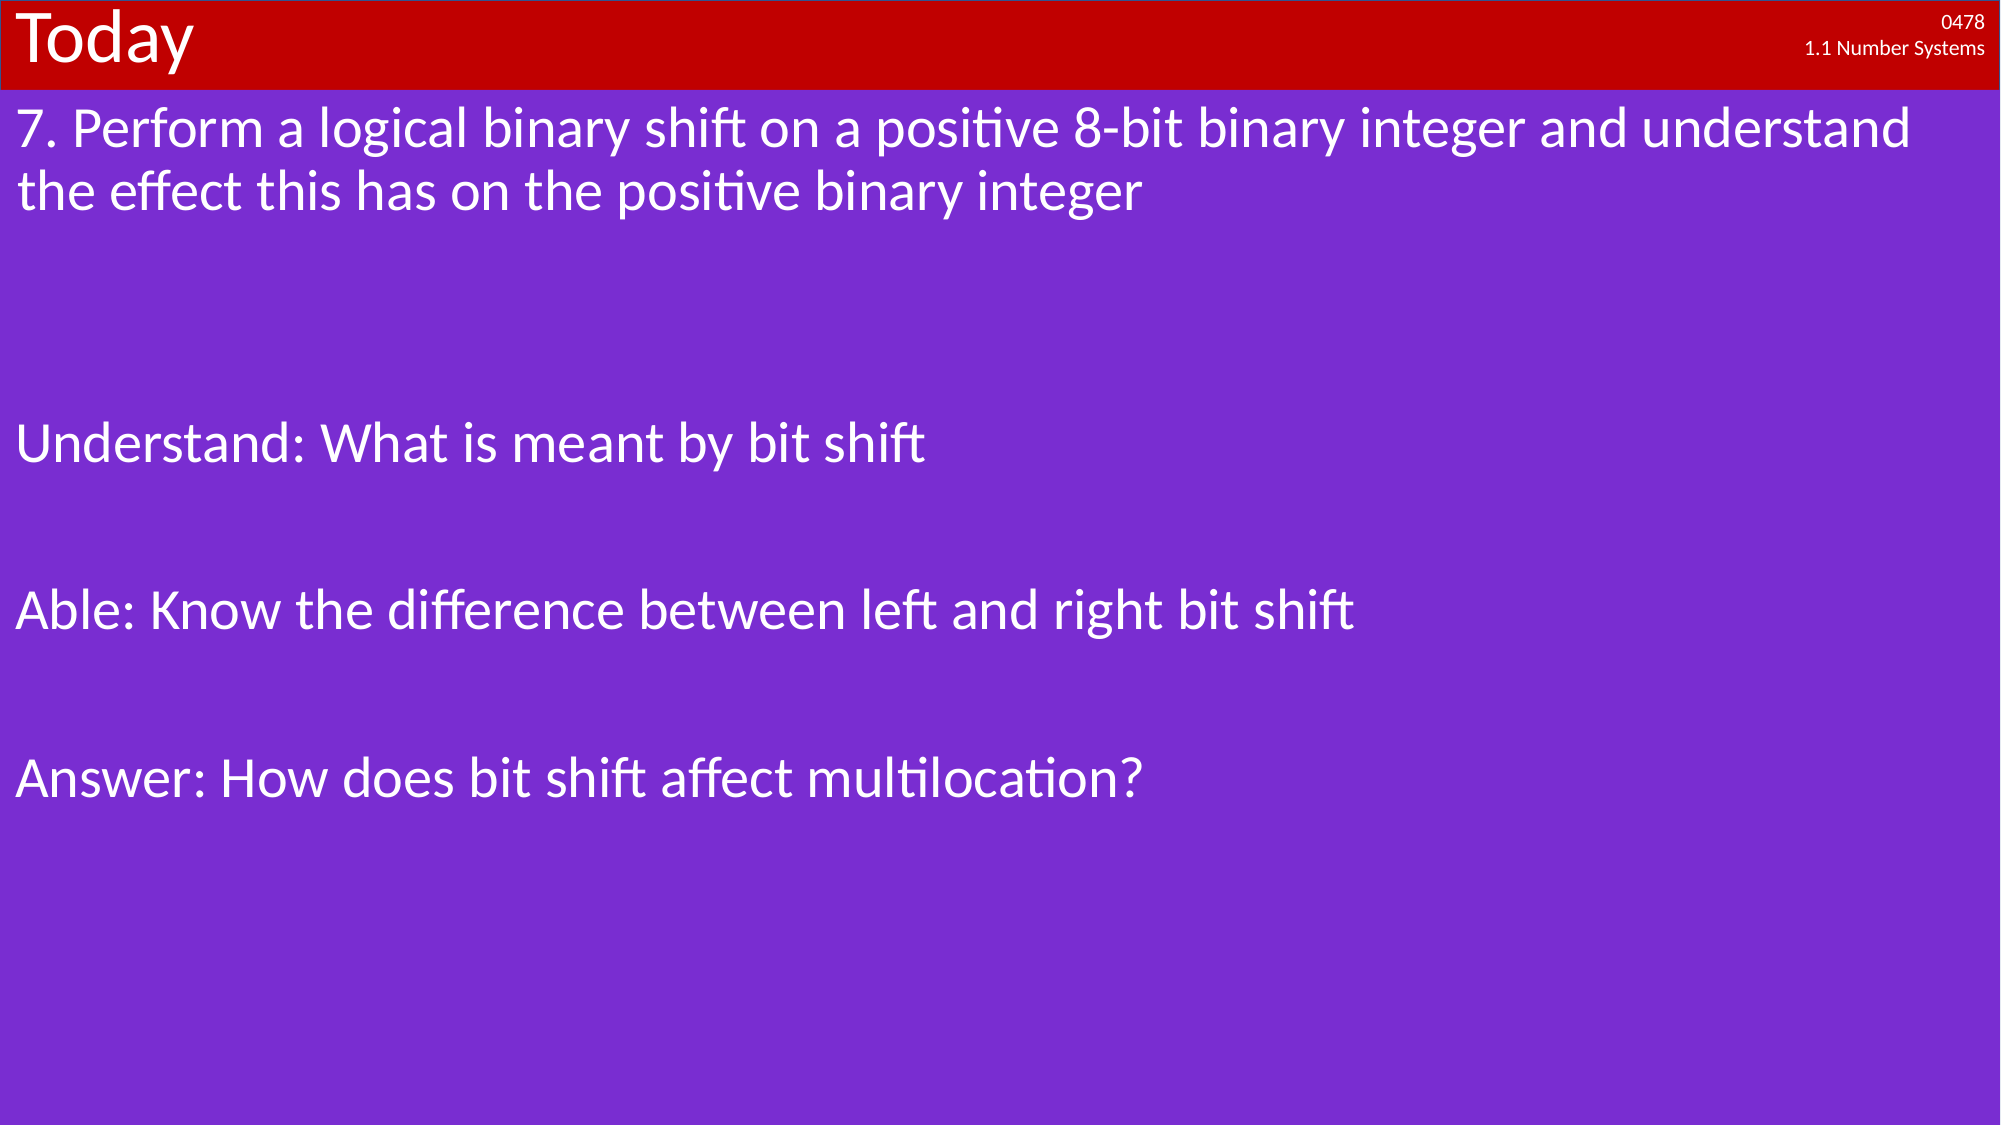

# Today
7. Perform a logical binary shift on a positive 8-bit binary integer and understand the effect this has on the positive binary integer

Understand: What is meant by bit shift

Able: Know the difference between left and right bit shift

Answer: How does bit shift affect multilocation?